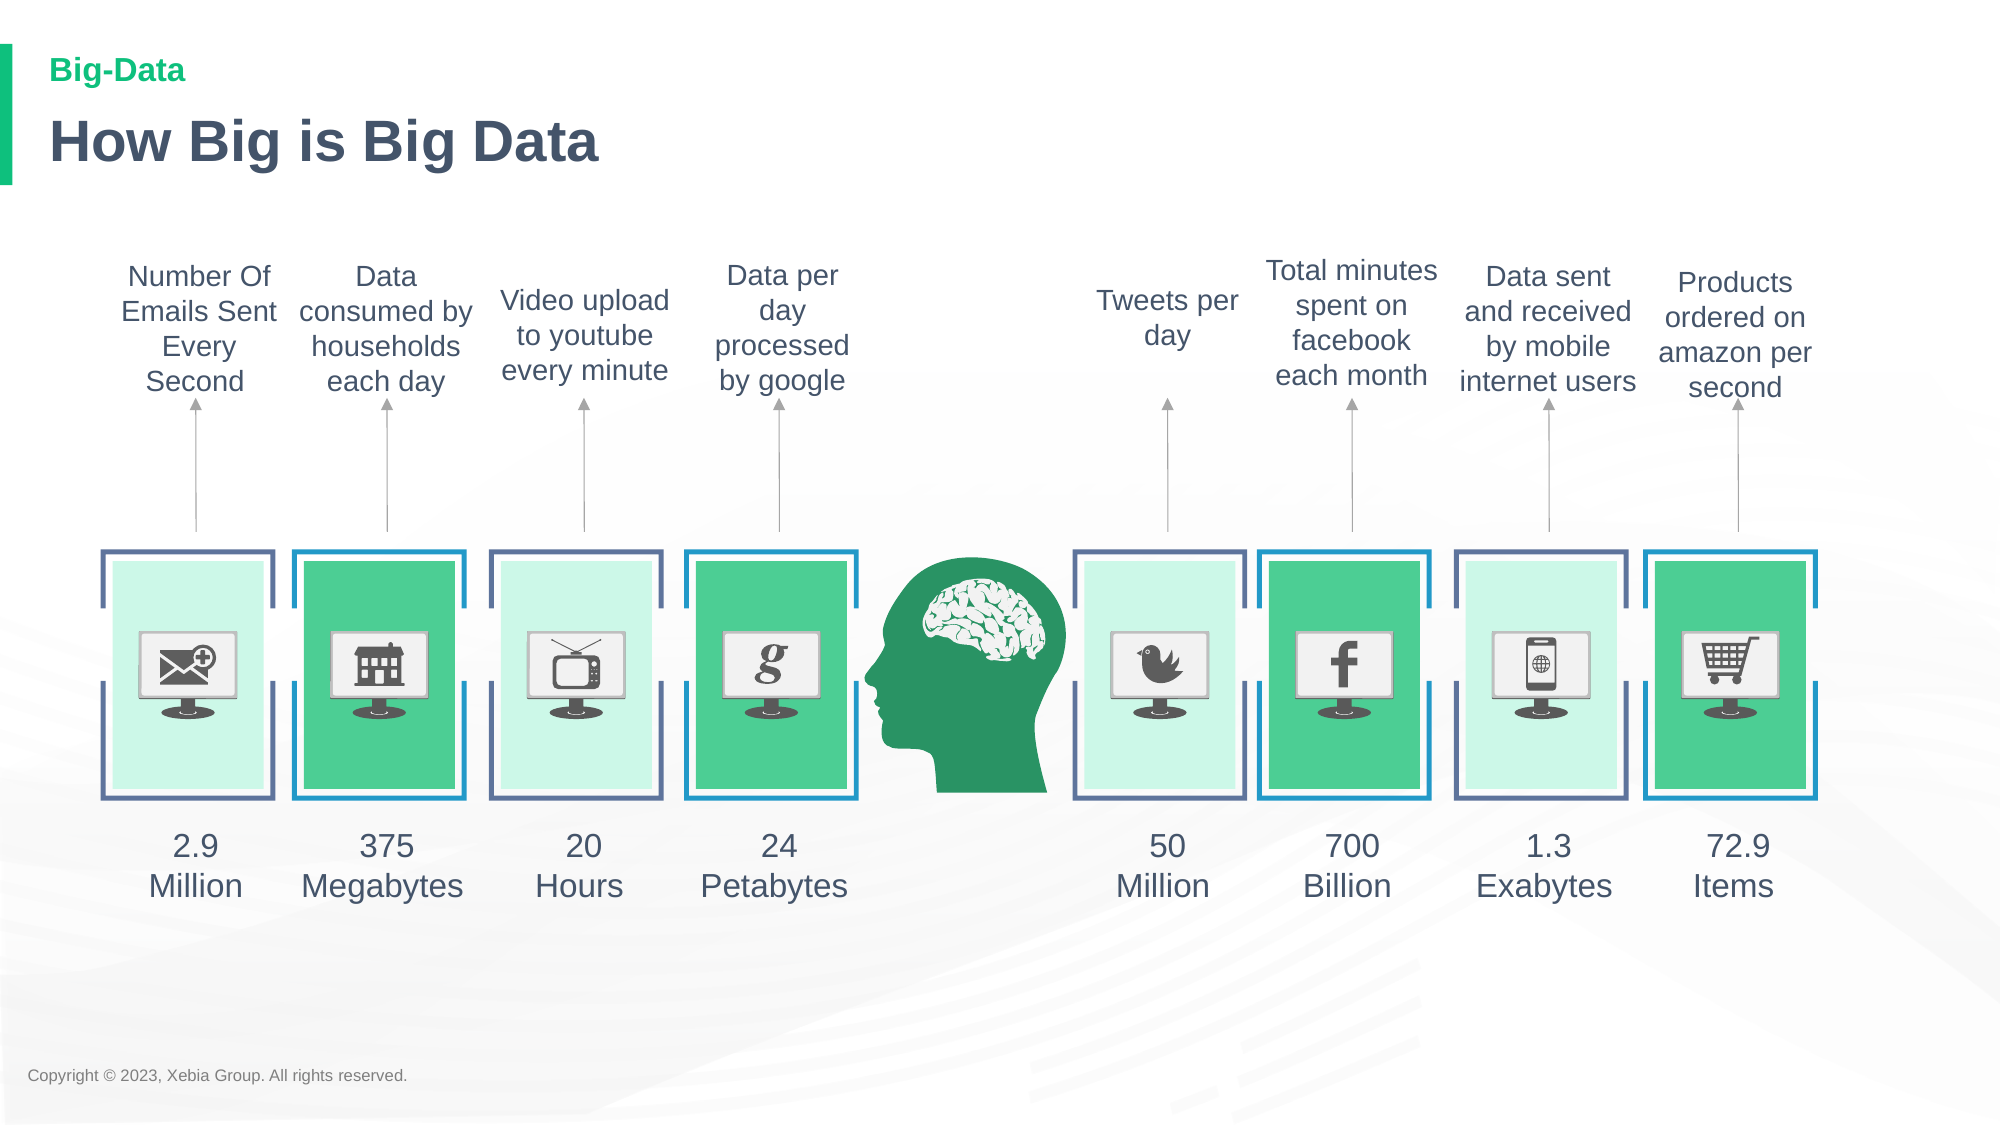

# How Big is Big Data
Total minutes spent on facebook each month
700 Billion
Data per day processed by google
24 Petabytes
Number Of Emails Sent Every Second
2.9 Million
Data consumed by households each day
375 Megabytes
Data sent and received by mobile internet users
1.3 Exabytes
Products ordered on amazon per second
72.9 Items
Video upload to youtube every minute
20 Hours
Tweets per
day
50 Million